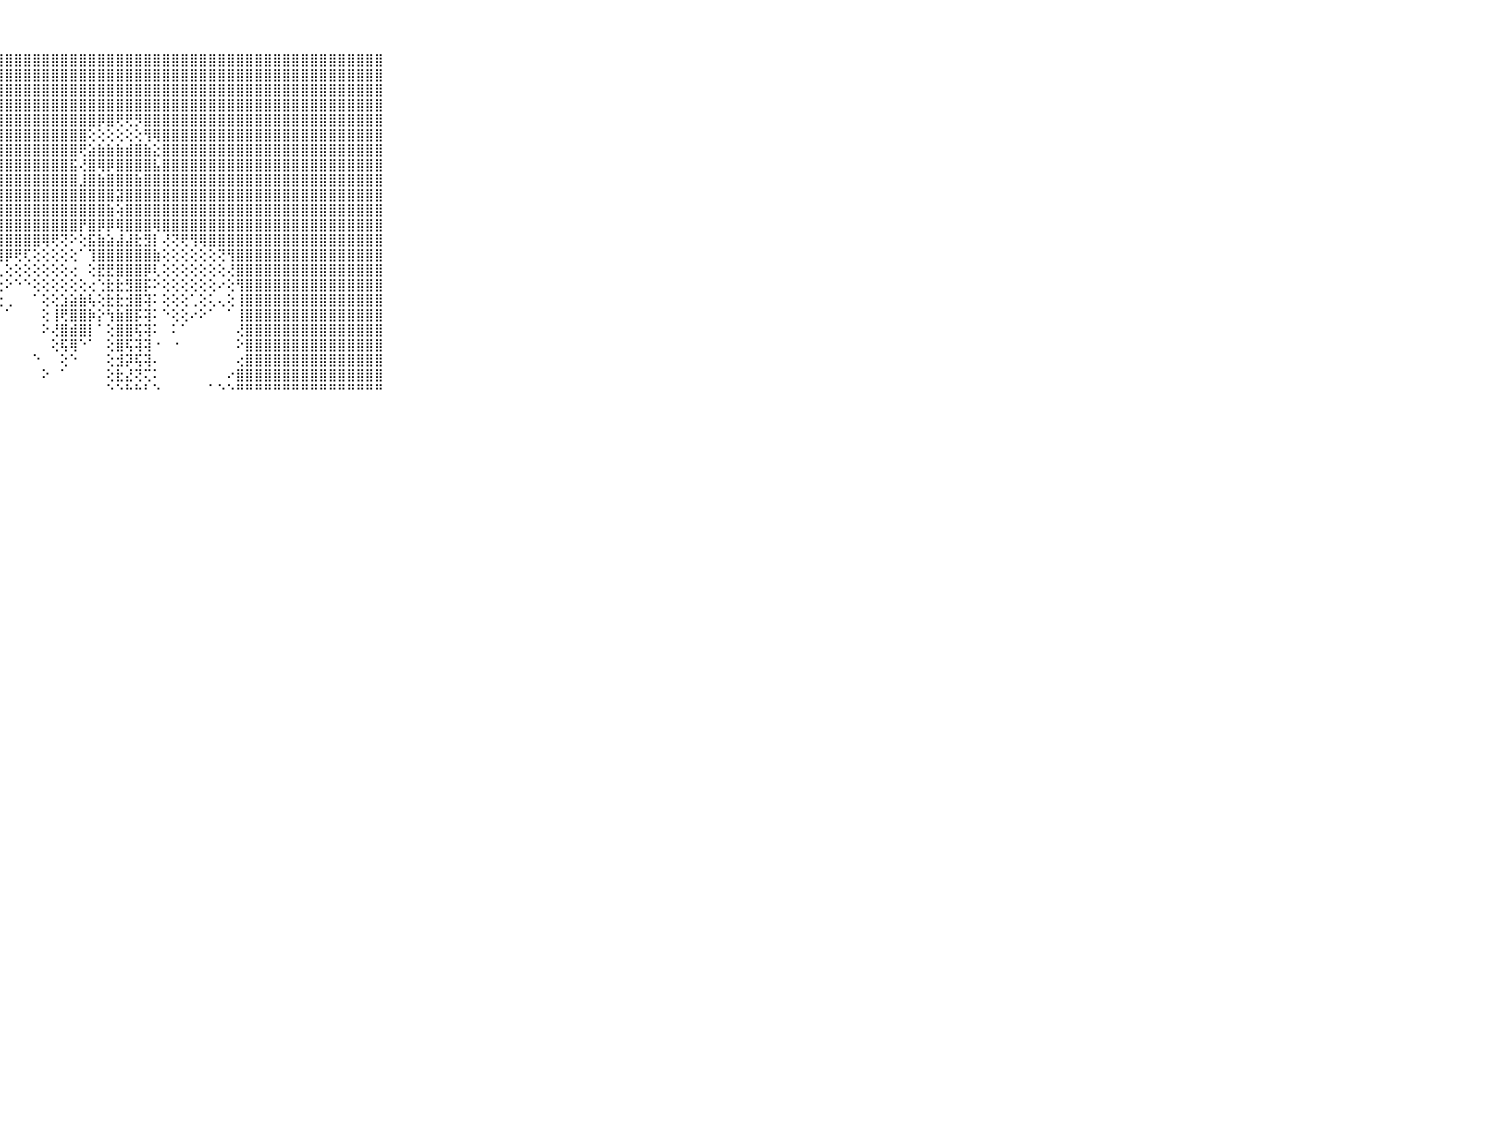

⠀⠀⠀⠀⠀⠀⠀⠀⠀⠀⠀⣿⣿⣿⣿⣿⣿⣿⣿⣿⣿⣿⣿⣿⣿⣿⣿⣿⣿⣿⣿⣿⣿⣿⣿⣿⣿⣿⣿⣿⣿⣿⣿⣿⣿⣿⣿⣿⣿⣿⣿⣿⣿⣿⣿⣿⣿⣿⣿⣿⣿⣿⣿⣿⣿⣿⣿⣿⣿⠀⠀⠀⠀⠀⠀⠀⠀⠀⠀⠀⠀
⠀⠀⠀⠀⠀⠀⠀⠀⠀⠀⠀⣿⣿⣿⣿⣿⣿⣿⣿⣿⣿⣿⣿⣿⣿⣿⣿⣿⣿⣿⣿⣿⣿⣿⣿⣿⣿⣿⣿⣿⣿⣿⣿⣿⣿⣿⣿⣿⣿⣿⣿⣿⣿⣿⣿⣿⣿⣿⣿⣿⣿⣿⣿⣿⣿⣿⣿⣿⣿⠀⠀⠀⠀⠀⠀⠀⠀⠀⠀⠀⠀
⠀⠀⠀⠀⠀⠀⠀⠀⠀⠀⠀⣿⣿⣿⣿⣿⣿⣿⣿⣿⣿⣿⣿⣿⣿⣿⣿⣿⣿⣿⣿⣿⣿⣿⣿⣿⣿⣿⣿⣿⣿⣿⣿⣿⣿⣿⣿⣿⣿⣿⣿⣿⣿⣿⣿⣿⣿⣿⣿⣿⣿⣿⣿⣿⣿⣿⣿⣿⣿⠀⠀⠀⠀⠀⠀⠀⠀⠀⠀⠀⠀
⠀⠀⠀⠀⠀⠀⠀⠀⠀⠀⠀⣿⣿⣿⣿⣿⣿⣿⣿⣿⣿⣿⣿⣿⣿⣿⣿⣿⣿⣿⣿⣿⣿⣿⣿⣿⣿⣿⣿⣿⣿⣿⣿⣿⣿⣿⣿⣿⣿⣿⣿⣿⣿⣿⣿⣿⣿⣿⣿⣿⣿⣿⣿⣿⣿⣿⣿⣿⣿⠀⠀⠀⠀⠀⠀⠀⠀⠀⠀⠀⠀
⠀⠀⠀⠀⠀⠀⠀⠀⠀⠀⠀⣿⣿⣿⣿⣿⣿⣿⣿⣿⣿⣿⣿⣿⣿⣿⣿⣿⣿⣿⣿⣿⣿⣿⣿⣿⣿⣿⡿⣿⢟⢟⡻⣿⣿⣿⣿⣿⣿⣿⣿⣿⣿⣿⣿⣿⣿⣿⣿⣿⣿⣿⣿⣿⣿⣿⣿⣿⣿⠀⠀⠀⠀⠀⠀⠀⠀⠀⠀⠀⠀
⠀⠀⠀⠀⠀⠀⠀⠀⠀⠀⠀⣿⣿⣿⣿⣿⣿⣿⣿⣿⣿⣿⣿⣿⣿⣿⣿⣿⣿⣿⣿⣿⣿⣿⣿⣿⣿⢕⢕⢕⢕⢕⢕⢻⢿⣿⣿⣿⣿⣿⣿⣿⣿⣿⣿⣿⣿⣿⣿⣿⣿⣿⣿⣿⣿⣿⣿⣿⣿⠀⠀⠀⠀⠀⠀⠀⠀⠀⠀⠀⠀
⠀⠀⠀⠀⠀⠀⠀⠀⠀⠀⠀⣿⣿⣿⣿⣿⣿⣿⣿⣿⣿⣿⣿⣿⣿⣿⣿⣿⣿⣿⣿⣿⣿⣿⣿⣿⢟⣵⣷⣷⣷⣾⣿⣷⣕⣿⣿⣿⣿⣿⣿⣿⣿⣿⣿⣿⣿⣿⣿⣿⣿⣿⣿⣿⣿⣿⣿⣿⣿⠀⠀⠀⠀⠀⠀⠀⠀⠀⠀⠀⠀
⠀⠀⠀⠀⠀⠀⠀⠀⠀⠀⠀⣿⣿⣿⣿⣿⣿⣿⣿⣿⣿⣿⣿⣿⣿⣿⣿⣿⣿⣿⣿⣿⣿⣿⣿⣯⢜⣿⢿⡿⣿⣿⣿⣿⣧⣿⣿⣿⣿⣿⣿⣿⣿⣿⣿⣿⣿⣿⣿⣿⣿⣿⣿⣿⣿⣿⣿⣿⣿⠀⠀⠀⠀⠀⠀⠀⠀⠀⠀⠀⠀
⠀⠀⠀⠀⠀⠀⠀⠀⠀⠀⠀⣿⣿⣿⣿⣿⣿⣿⣿⣿⣿⣿⣿⣿⣿⣿⣿⣿⣿⣿⣿⣿⣿⣿⣿⣿⣸⣿⣷⣿⣿⣿⣷⣿⣿⣿⣿⣿⣿⣿⣿⣿⣿⣿⣿⣿⣿⣿⣿⣿⣿⣿⣿⣿⣿⣿⣿⣿⣿⠀⠀⠀⠀⠀⠀⠀⠀⠀⠀⠀⠀
⠀⠀⠀⠀⠀⠀⠀⠀⠀⠀⠀⣿⣿⣿⣿⣿⣿⣿⣿⣿⣿⣿⣿⣿⣿⣿⣿⣿⣿⣿⣿⣿⣿⣿⣿⣿⣿⣿⣿⣿⣽⣿⣿⣿⣿⣿⣿⣿⣿⣿⣿⣿⣿⣿⣿⣿⣿⣿⣿⣿⣿⣿⣿⣿⣿⣿⣿⣿⣿⠀⠀⠀⠀⠀⠀⠀⠀⠀⠀⠀⠀
⠀⠀⠀⠀⠀⠀⠀⠀⠀⠀⠀⣿⣿⣿⣿⣿⣿⣿⣿⣿⣿⣿⣿⣿⣿⣿⣿⣿⣿⣿⣿⣿⣿⣿⣿⣿⣿⣿⣿⣷⢵⣿⣿⣿⣿⣿⣿⣿⣿⣿⣿⣿⣿⣿⣿⣿⣿⣿⣿⣿⣿⣿⣿⣿⣿⣿⣿⣿⣿⠀⠀⠀⠀⠀⠀⠀⠀⠀⠀⠀⠀
⠀⠀⠀⠀⠀⠀⠀⠀⠀⠀⠀⣿⣿⣿⣿⣿⣿⣿⣿⣿⣿⣿⣿⣿⣿⣿⣿⣿⣿⣿⣿⣿⣿⣿⣿⣿⡟⣿⡿⡿⢿⣿⣿⣿⢿⣿⣿⣿⣿⣿⣿⣿⣿⣿⣿⣿⣿⣿⣿⣿⣿⣿⣿⣿⣿⣿⣿⣿⣿⠀⠀⠀⠀⠀⠀⠀⠀⠀⠀⠀⠀
⠀⠀⠀⠀⠀⠀⠀⠀⠀⠀⠀⣿⣿⣿⣿⣿⣿⣿⣿⣿⣿⣿⣿⣿⣿⣿⣿⣿⣿⣿⣿⣿⢿⢟⢝⠕⢕⣯⣷⣵⣼⣼⣗⣻⡇⢜⢝⢟⢻⢿⣿⣿⣿⣿⣿⣿⣿⣿⣿⣿⣿⣿⣿⣿⣿⣿⣿⣿⣿⠀⠀⠀⠀⠀⠀⠀⠀⠀⠀⠀⠀
⠀⠀⠀⠀⠀⠀⠀⠀⠀⠀⠀⣿⣿⣿⣿⣿⣿⣿⣿⣿⣿⣿⣿⣿⣿⣿⣿⣿⡿⢟⢏⢕⢕⢕⢕⢕⠁⢹⣿⣿⣿⣿⣿⣿⣷⢕⢕⢕⢕⢕⢕⢝⢻⣿⣿⣿⣿⣿⣿⣿⣿⣿⣿⣿⣿⣿⣿⣿⣿⠀⠀⠀⠀⠀⠀⠀⠀⠀⠀⠀⠀
⠀⠀⠀⠀⠀⠀⠀⠀⠀⠀⠀⣿⣿⣿⣿⣿⣿⣿⣿⣿⣿⣿⣿⣿⣿⣿⣿⢇⢕⢕⢕⢕⢕⢕⢕⢔⠀⢕⣟⣟⣿⣿⣿⡿⢇⢕⢕⢕⢕⢕⢕⢕⢜⣿⣿⣿⣿⣿⣿⣿⣿⣿⣿⣿⣿⣿⣿⣿⣿⠀⠀⠀⠀⠀⠀⠀⠀⠀⠀⠀⠀
⠀⠀⠀⠀⠀⠀⠀⠀⠀⠀⠀⣿⣿⣿⣿⣿⣿⣿⣿⣿⣿⣿⣿⣿⣿⣿⡿⢕⠕⠑⠑⢕⢕⢕⢕⢕⢕⢔⢑⣗⣗⣻⣿⡯⠕⢕⢕⢕⢕⢕⢕⠔⢕⢻⣿⣿⣿⣿⣿⣿⣿⣿⣿⣿⣿⣿⣿⣿⣿⠀⠀⠀⠀⠀⠀⠀⠀⠀⠀⠀⠀
⠀⠀⠀⠀⠀⠀⠀⠀⠀⠀⠀⣿⣿⣿⣿⣿⣿⣿⣿⣿⣿⣿⣿⣿⣿⣿⡇⢕⢀⠀⠀⠁⢕⢕⣱⣵⣷⢧⢕⣗⣗⣺⣿⢽⠅⢕⢕⢕⢁⢕⢅⢄⢕⢸⣿⣿⣿⣿⣿⣿⣿⣿⣿⣿⣿⣿⣿⣿⣿⠀⠀⠀⠀⠀⠀⠀⠀⠀⠀⠀⠀
⠀⠀⠀⠀⠀⠀⠀⠀⠀⠀⠀⣿⣿⣿⣿⣿⣿⣿⣿⣿⣿⣿⣿⣿⣿⣿⡇⠁⠁⠀⠀⠀⢕⢸⢟⣿⣿⡷⡕⢳⣷⣿⡯⢽⠅⠑⢕⢕⠔⠕⠁⠀⠁⢸⣿⣿⣿⣿⣿⣿⣿⣿⣿⣿⣿⣿⣿⣿⣿⠀⠀⠀⠀⠀⠀⠀⠀⠀⠀⠀⠀
⠀⠀⠀⠀⠀⠀⠀⠀⠀⠀⠀⣿⣿⣿⣿⣿⣿⣿⣿⣿⣿⣿⣿⣿⣿⡿⢕⠀⠀⠀⠀⠀⠕⢜⣿⣾⣿⡇⠁⢕⣿⣿⢯⢽⠅⠀⠅⠁⠀⠀⠀⠀⠀⢜⣿⣿⣿⣿⣿⣿⣿⣿⣿⣿⣿⣿⣿⣿⣿⠀⠀⠀⠀⠀⠀⠀⠀⠀⠀⠀⠀
⠀⠀⠀⠀⠀⠀⠀⠀⠀⠀⠀⣿⣿⣿⣿⣿⣿⣿⣿⣿⣿⣿⣿⣿⡿⠑⠁⠀⠀⠀⠀⠀⠀⢕⢯⢿⠑⠁⠀⢕⣿⢯⢽⢽⠐⠀⠐⠀⠀⠀⠀⠀⠀⠕⣿⣿⣿⣿⣿⣿⣿⣿⣿⣿⣿⣿⣿⣿⣿⠀⠀⠀⠀⠀⠀⠀⠀⠀⠀⠀⠀
⠀⠀⠀⠀⠀⠀⠀⠀⠀⠀⠀⣿⣿⣿⣿⣿⣿⣿⣿⣿⣿⣿⣿⣿⡇⢕⠕⠀⠀⠀⠀⠑⠀⠀⢕⠑⠀⠀⠀⢕⣺⡽⢯⢽⠄⠀⠀⠀⠀⠀⠀⠀⠀⢔⣿⣿⣿⣿⣿⣿⣿⣿⣿⣿⣿⣿⣿⣿⣿⠀⠀⠀⠀⠀⠀⠀⠀⠀⠀⠀⠀
⠀⠀⠀⠀⠀⠀⠀⠀⠀⠀⠀⣿⣿⣿⣿⣿⣿⣿⣿⣿⣿⣿⣿⣿⡏⠁⠀⠀⠀⠀⠀⠀⠕⠀⠁⠀⠀⠀⠀⢕⣗⣜⢝⢍⠅⠀⠀⠀⠀⠀⠀⠀⠔⣿⣿⣿⣿⣿⣿⣿⣿⣿⣿⣿⣿⣿⣿⣿⣿⠀⠀⠀⠀⠀⠀⠀⠀⠀⠀⠀⠀
⠀⠀⠀⠀⠀⠀⠀⠀⠀⠀⠀⠛⠛⠛⠛⠛⠛⠛⠛⠛⠛⠛⠛⠛⠃⠐⠐⠀⠀⠀⠀⠀⠀⠀⠀⠀⠀⠀⠀⠑⠑⠓⠓⠃⠑⠀⠀⠀⠀⠀⠁⠑⠑⠛⠛⠛⠛⠛⠛⠛⠛⠛⠛⠛⠛⠛⠛⠛⠛⠀⠀⠀⠀⠀⠀⠀⠀⠀⠀⠀⠀